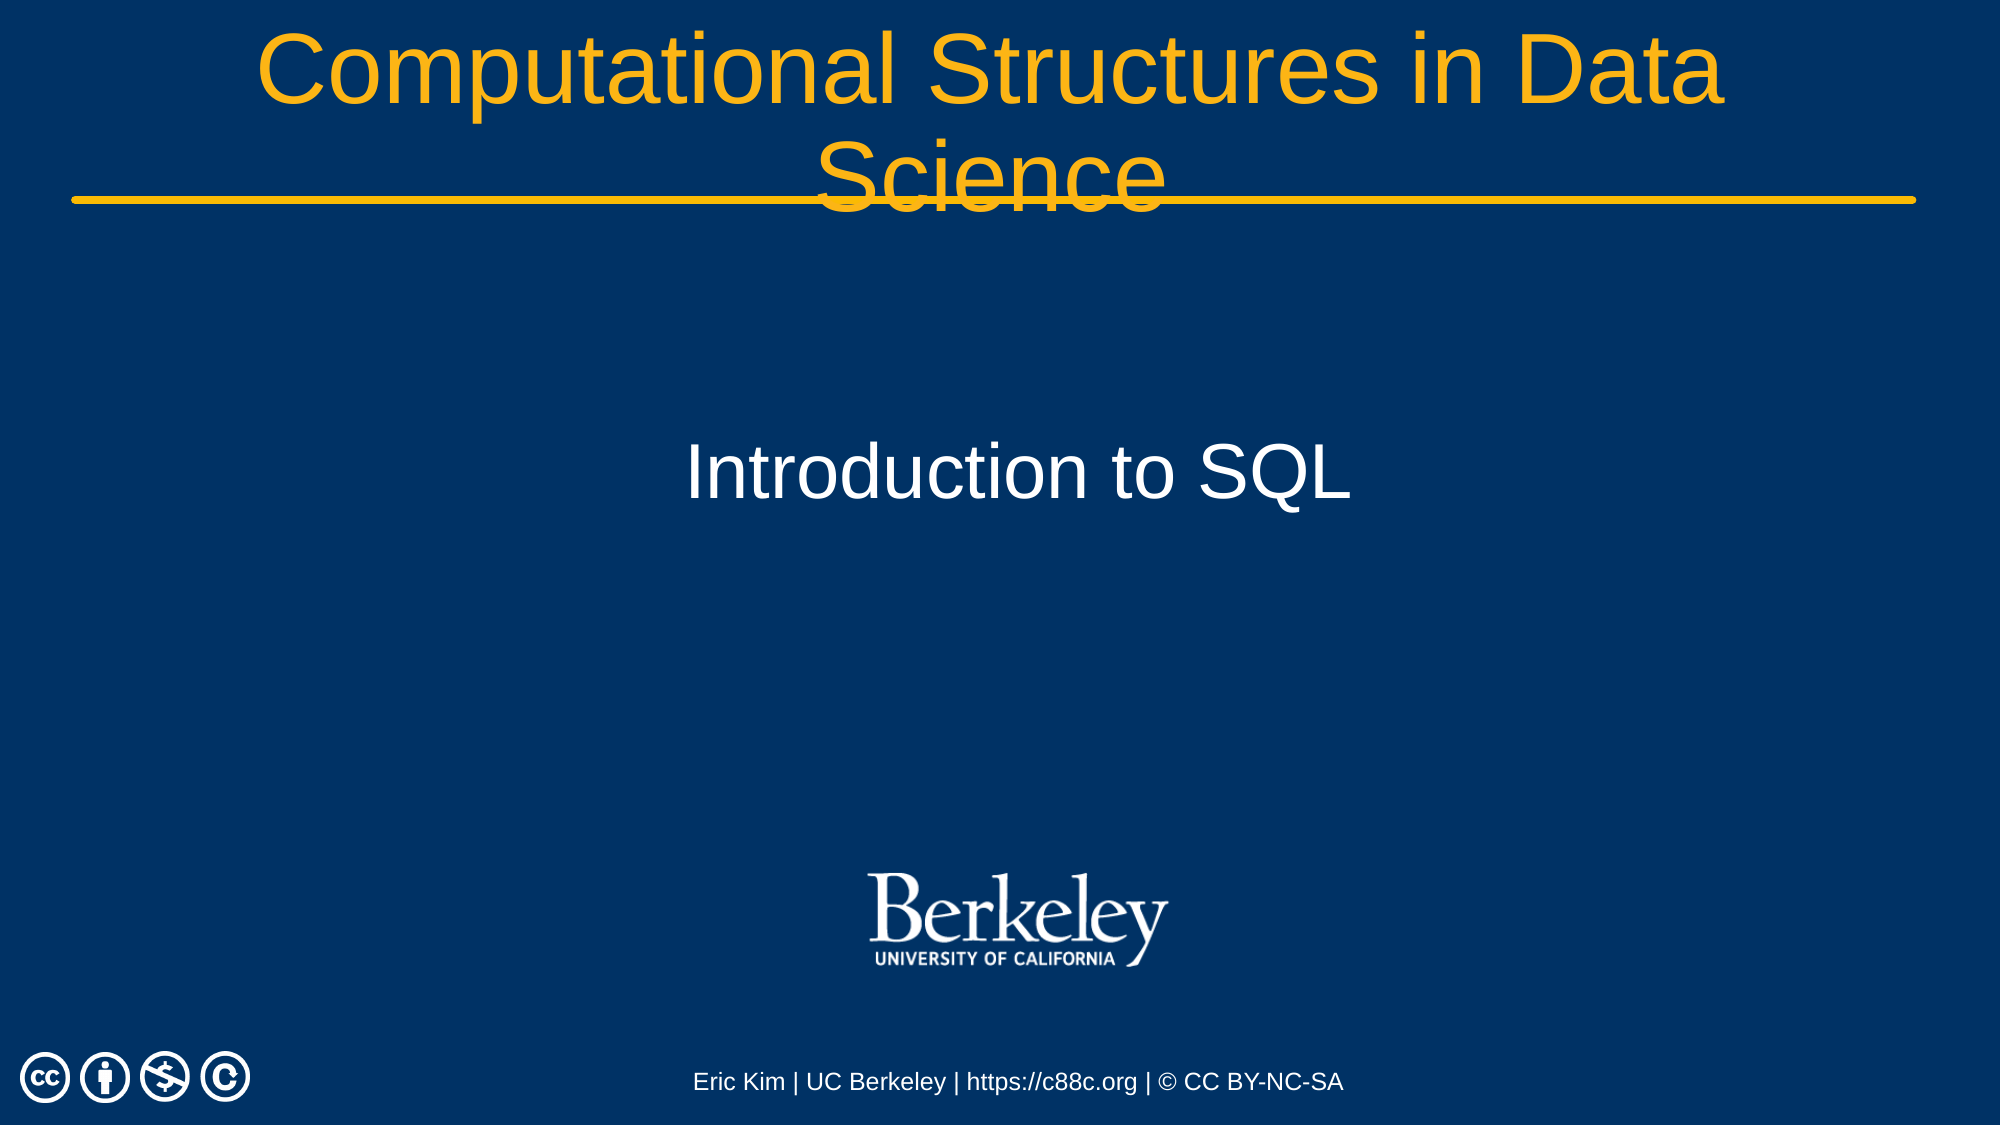

# Introduction to SQL

Eric Kim | UC Berkeley | https://c88c.org | © CC BY-NC-SA